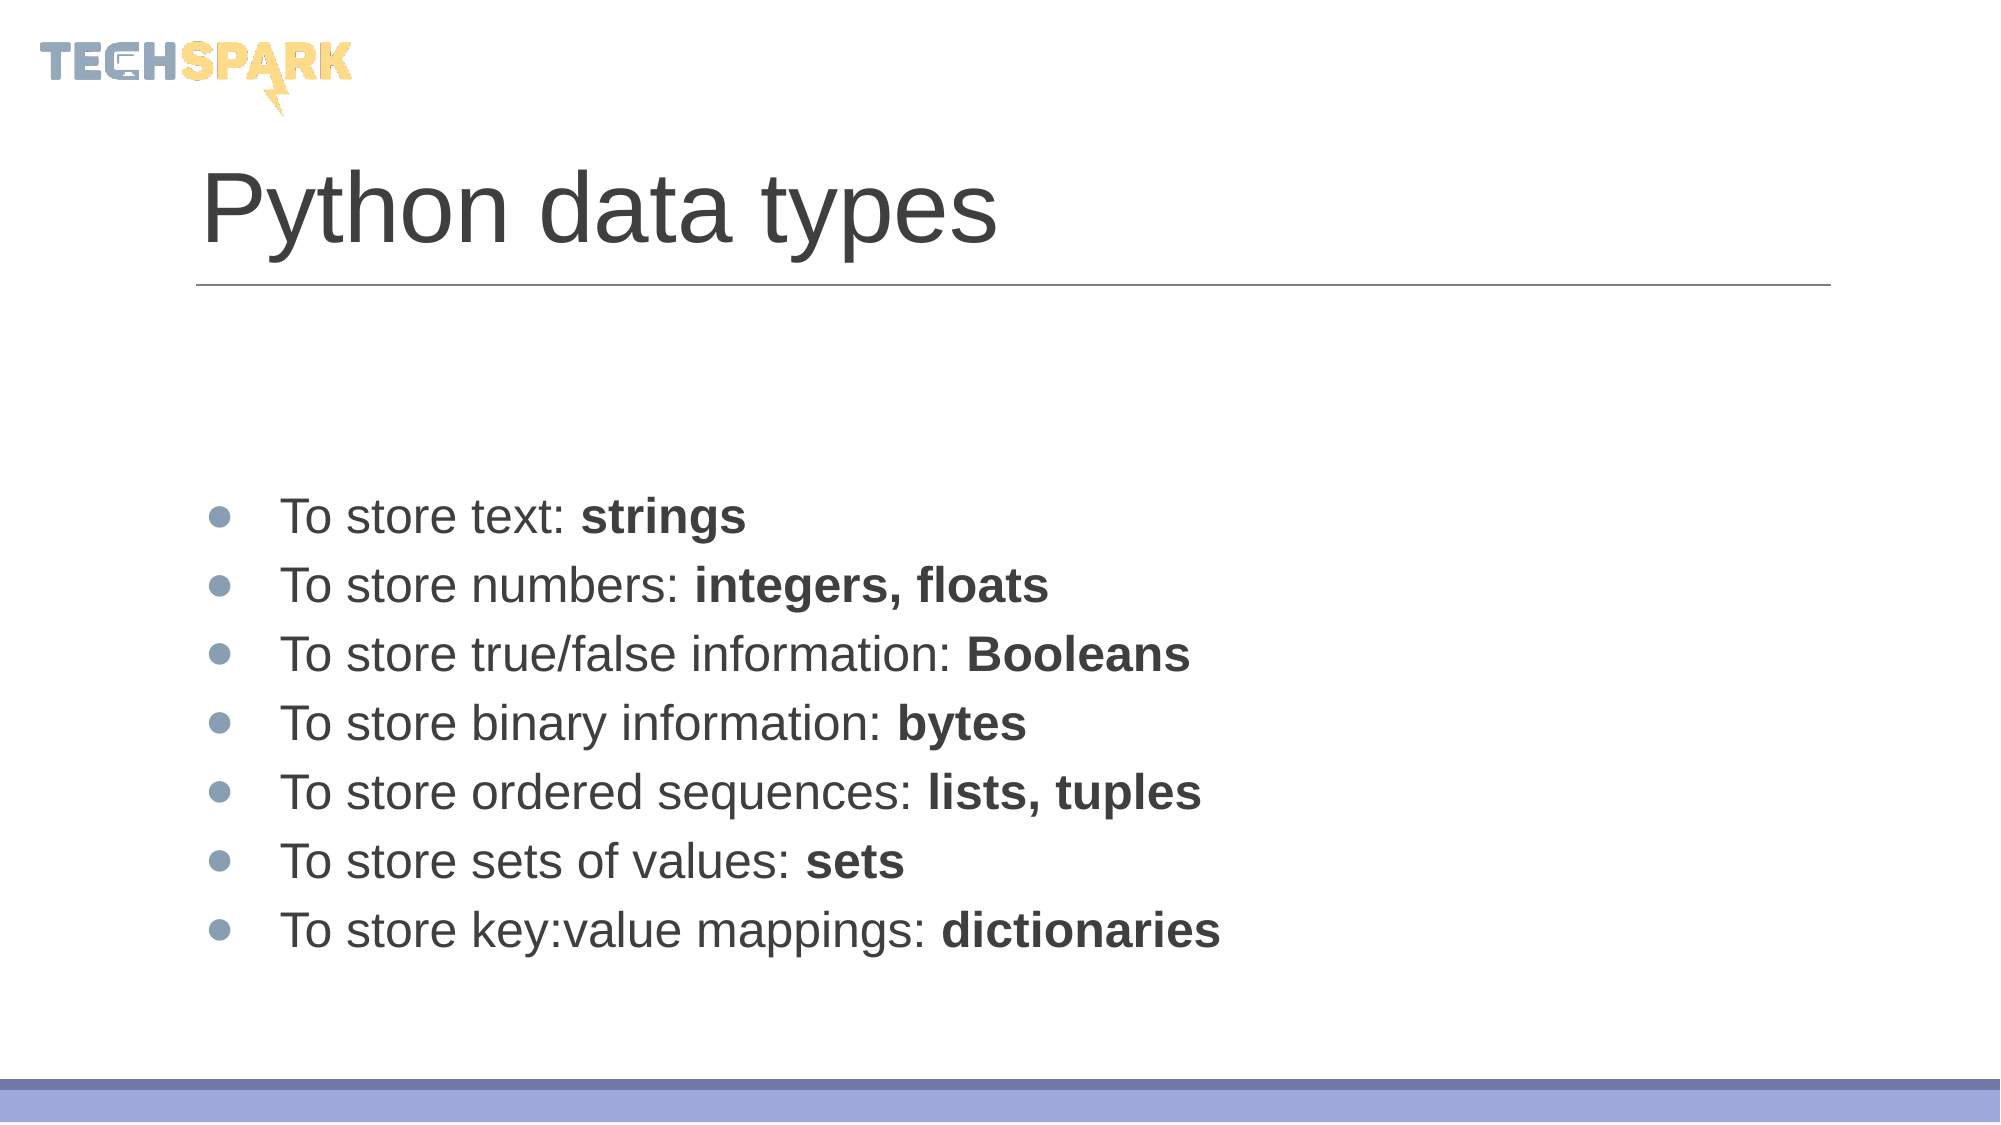

# Python data types
To store text: strings
To store numbers: integers, floats
To store true/false information: Booleans
To store binary information: bytes
To store ordered sequences: lists, tuples
To store sets of values: sets
To store key:value mappings: dictionaries